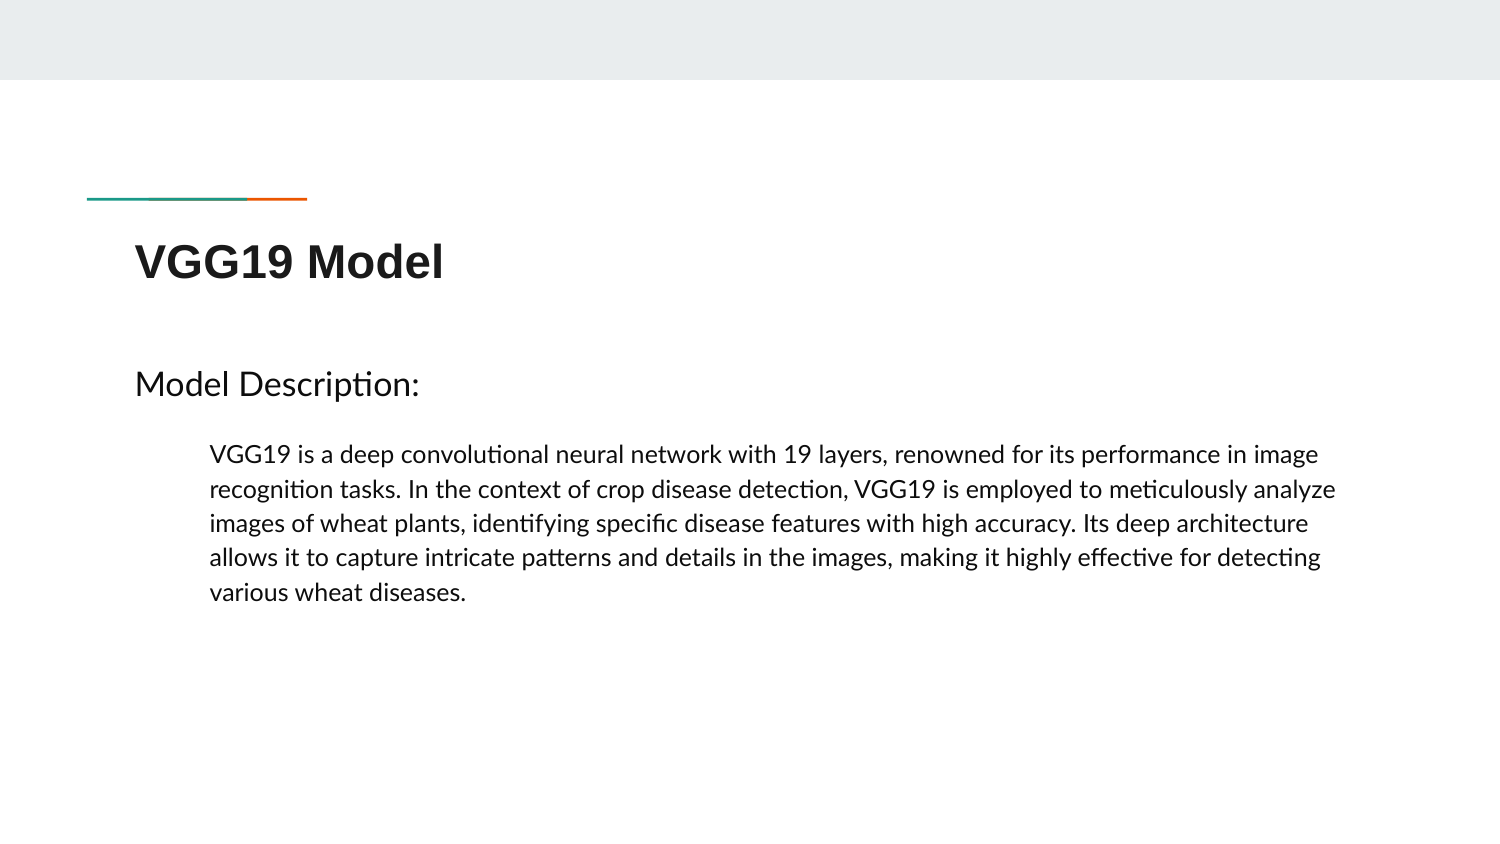

# VGG19 Model
Model Description:
VGG19 is a deep convolutional neural network with 19 layers, renowned for its performance in image recognition tasks. In the context of crop disease detection, VGG19 is employed to meticulously analyze images of wheat plants, identifying specific disease features with high accuracy. Its deep architecture allows it to capture intricate patterns and details in the images, making it highly effective for detecting various wheat diseases.